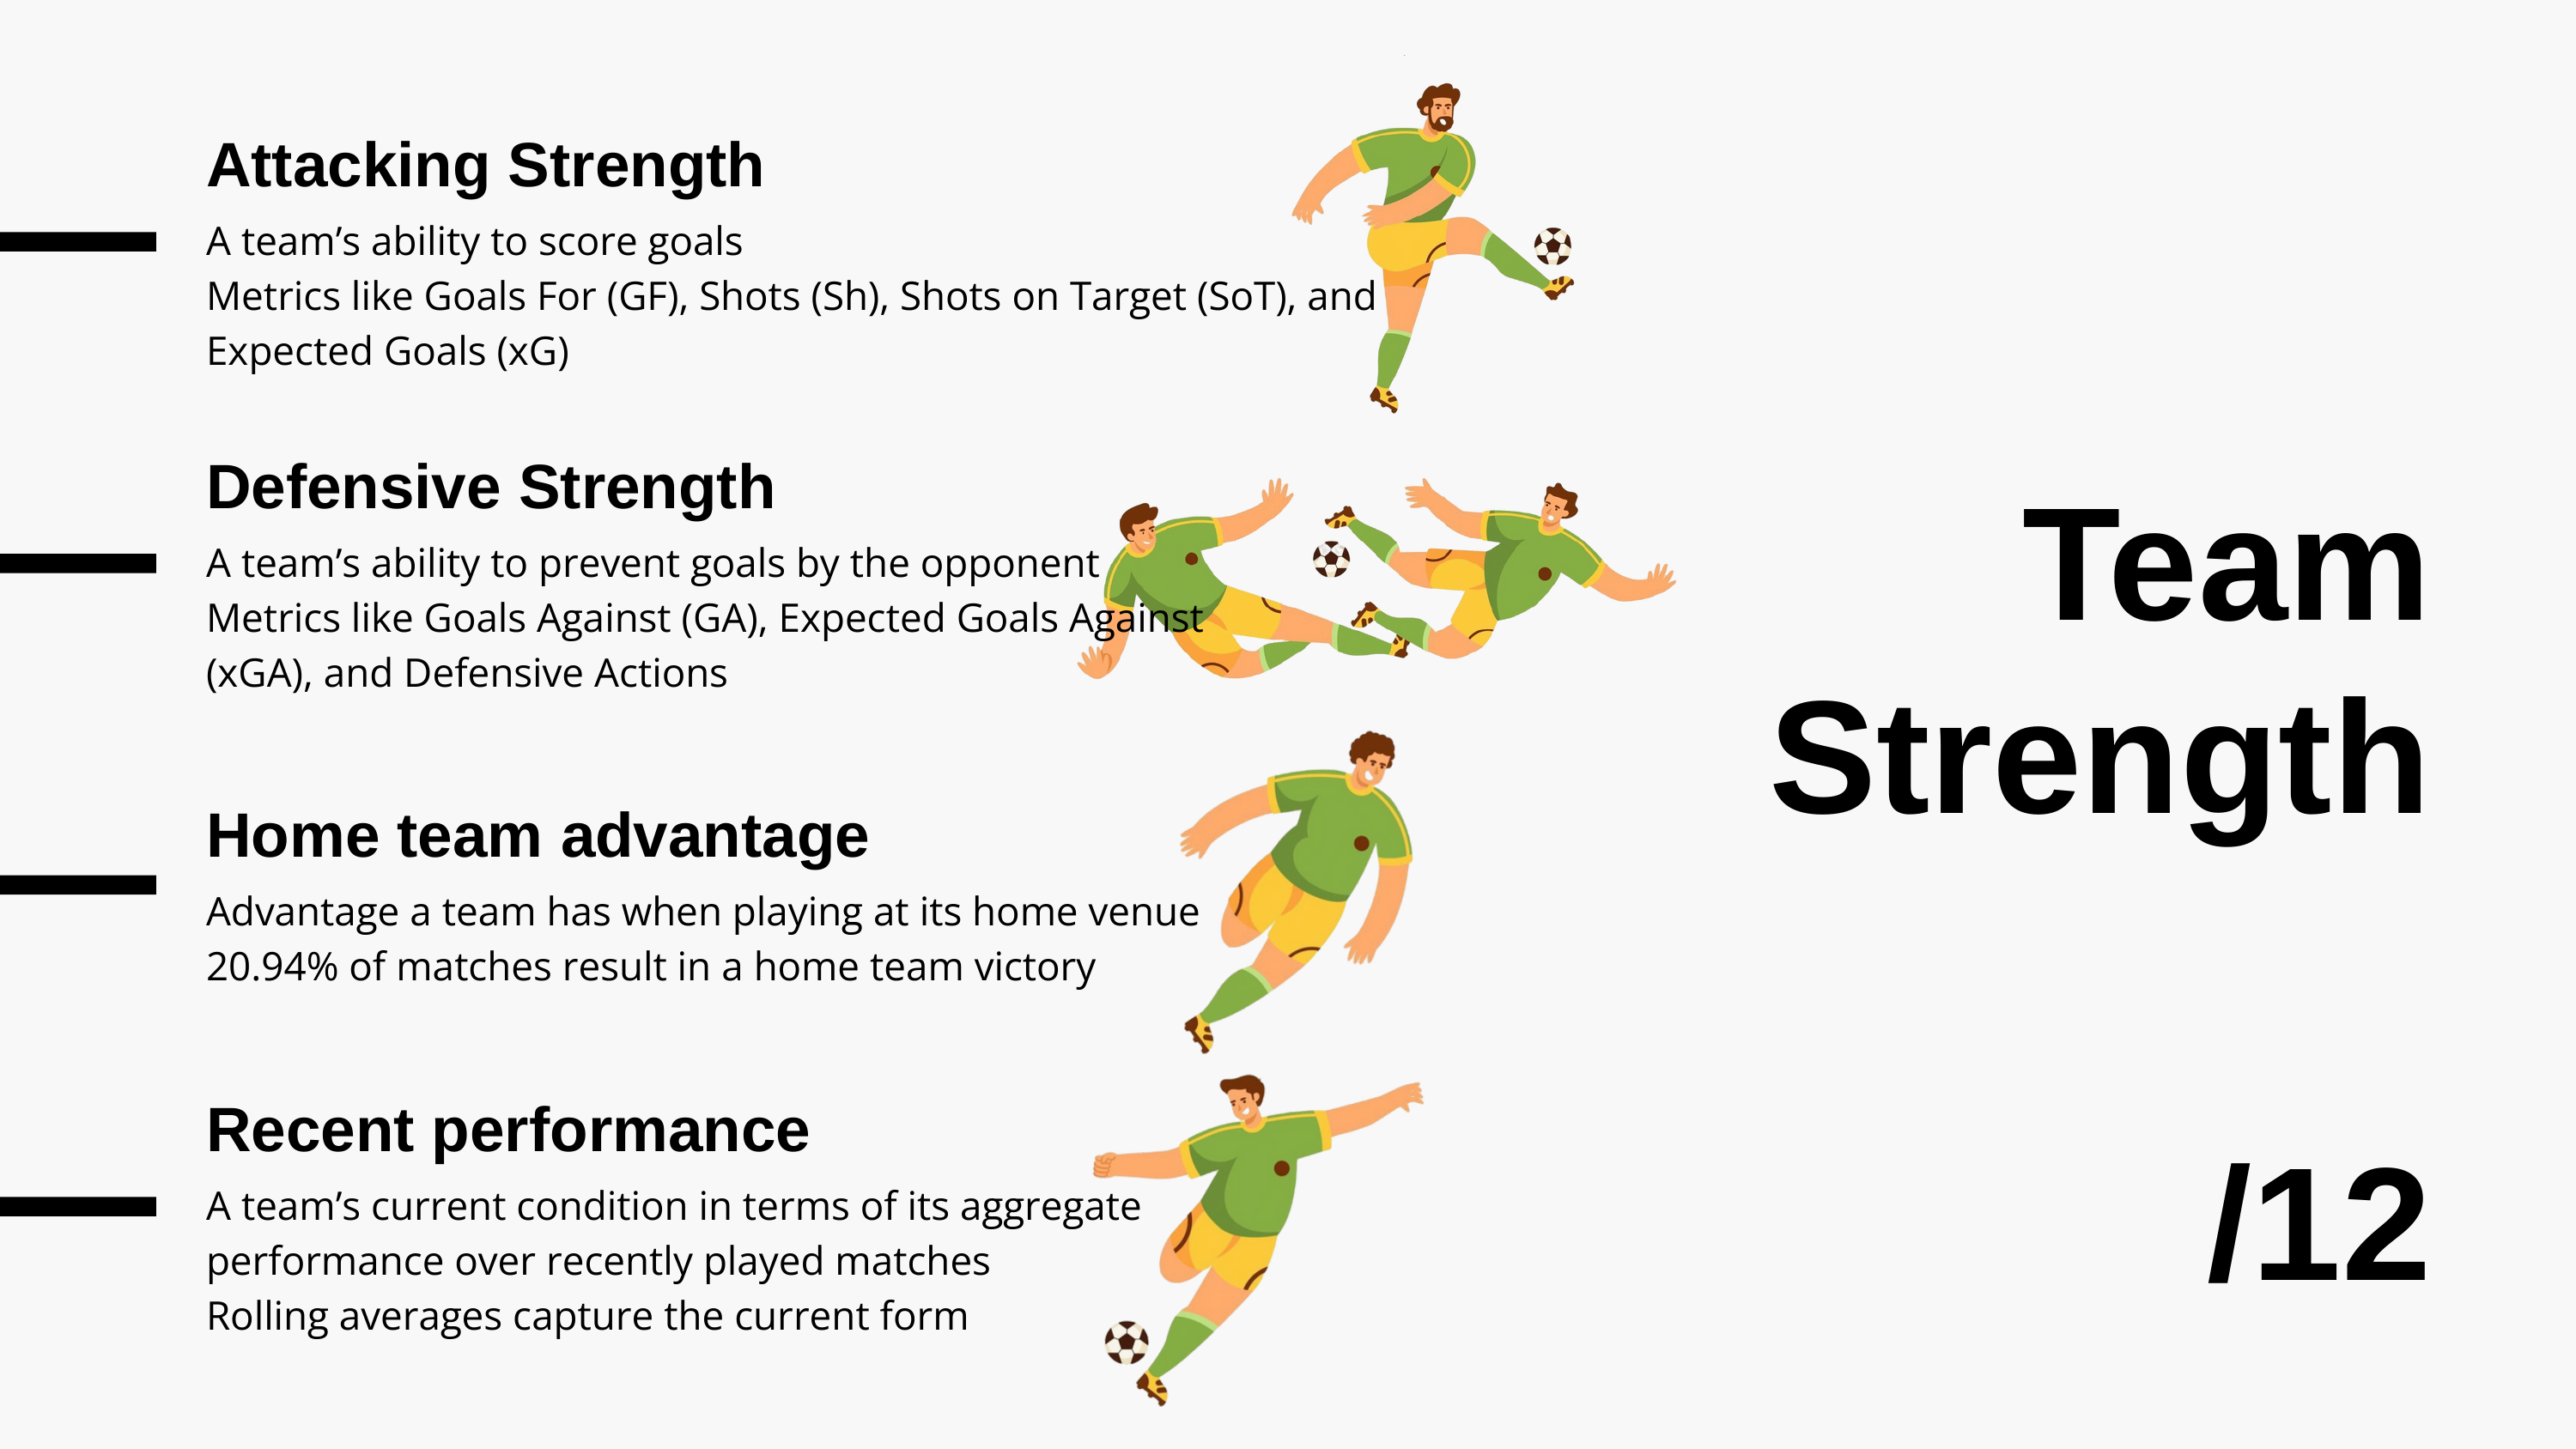

Attacking Strength
A team’s ability to score goals
Metrics like Goals For (GF), Shots (Sh), Shots on Target (SoT), and Expected Goals (xG)

Defensive Strength
A team’s ability to prevent goals by the opponent
Metrics like Goals Against (GA), Expected Goals Against (xGA), and Defensive Actions
Team Strength

Home team advantage
Advantage a team has when playing at its home venue
20.94% of matches result in a home team victory

Recent performance
A team’s current condition in terms of its aggregate performance over recently played matches
Rolling averages capture the current form
/12